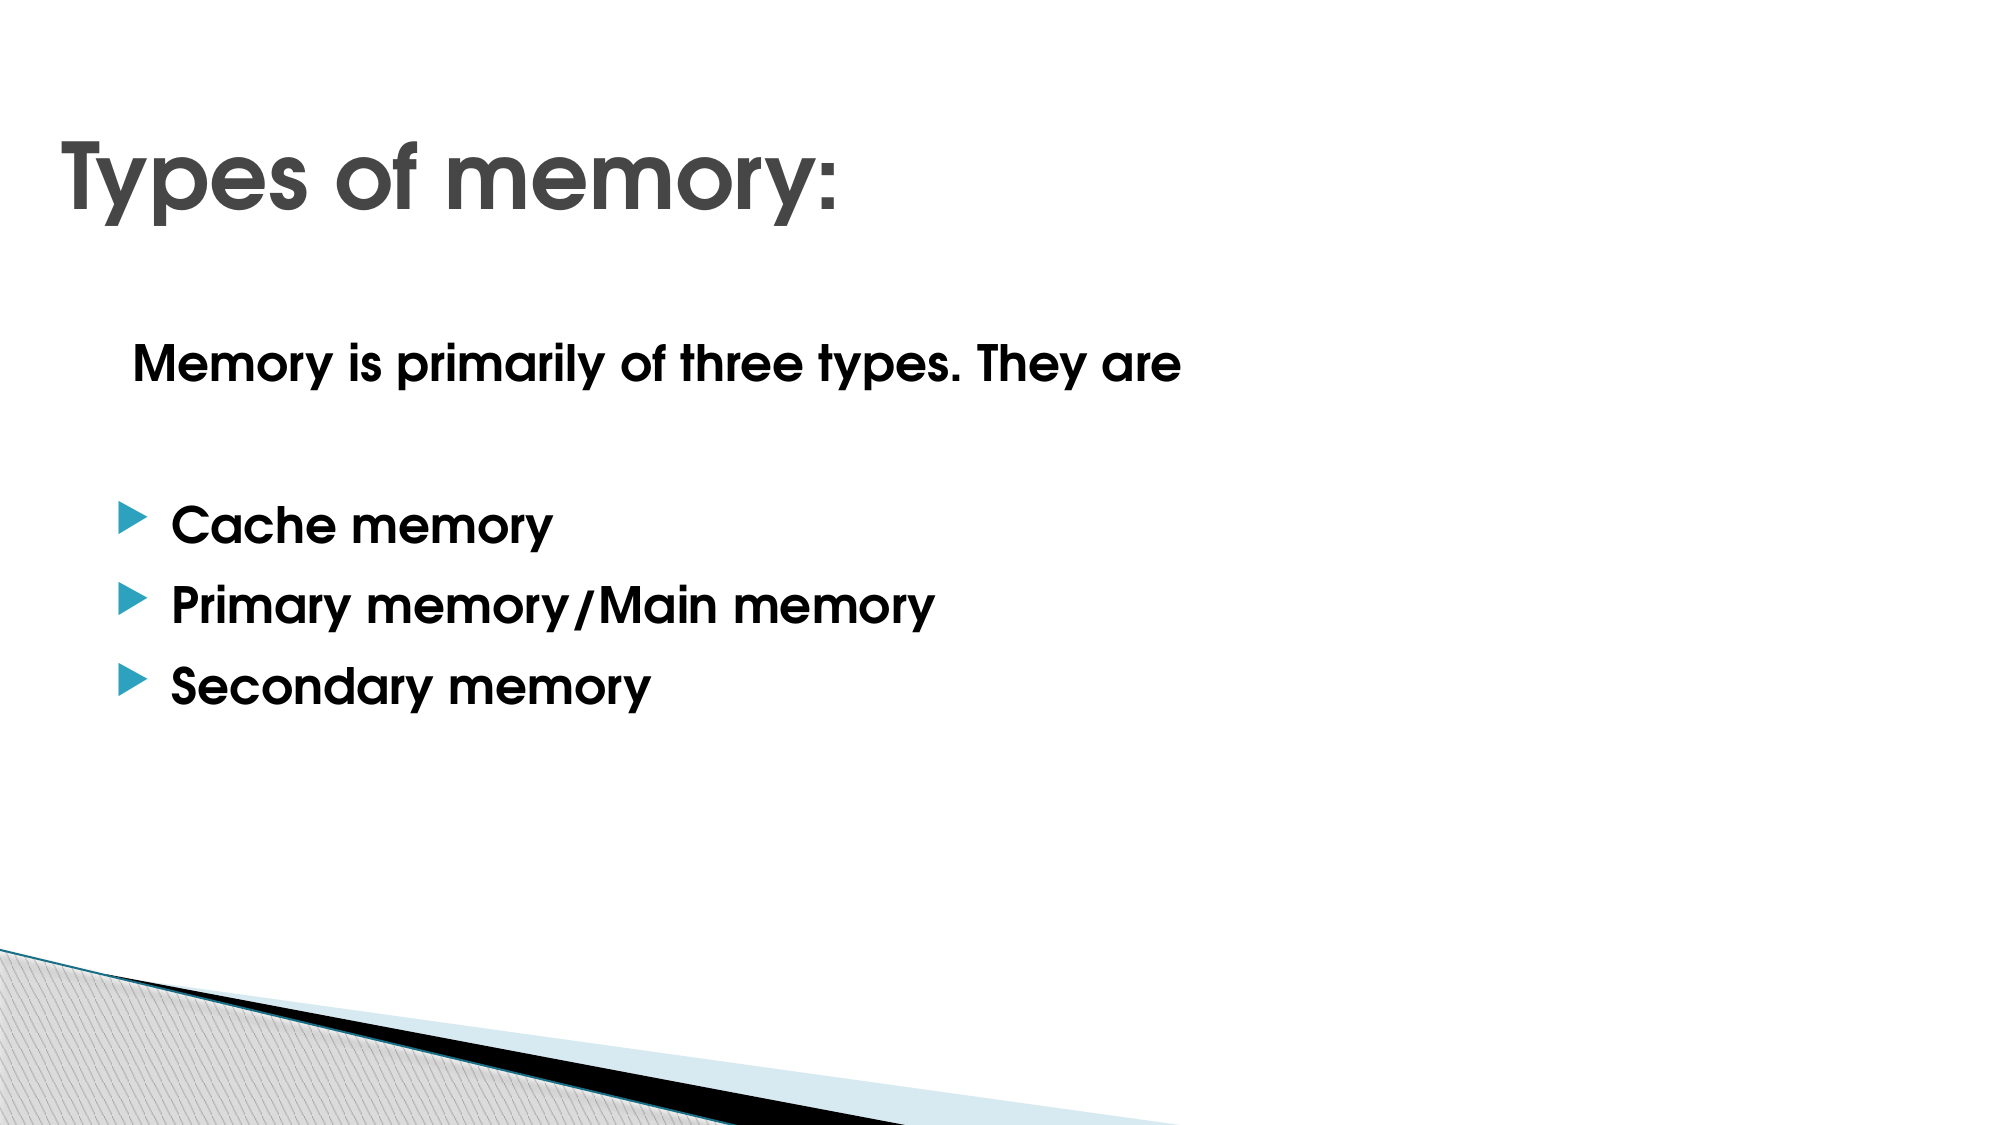

# Types of memory:

Memory is primarily of three types. They are

Cache memory
Primary memory/Main memory
Secondary memory